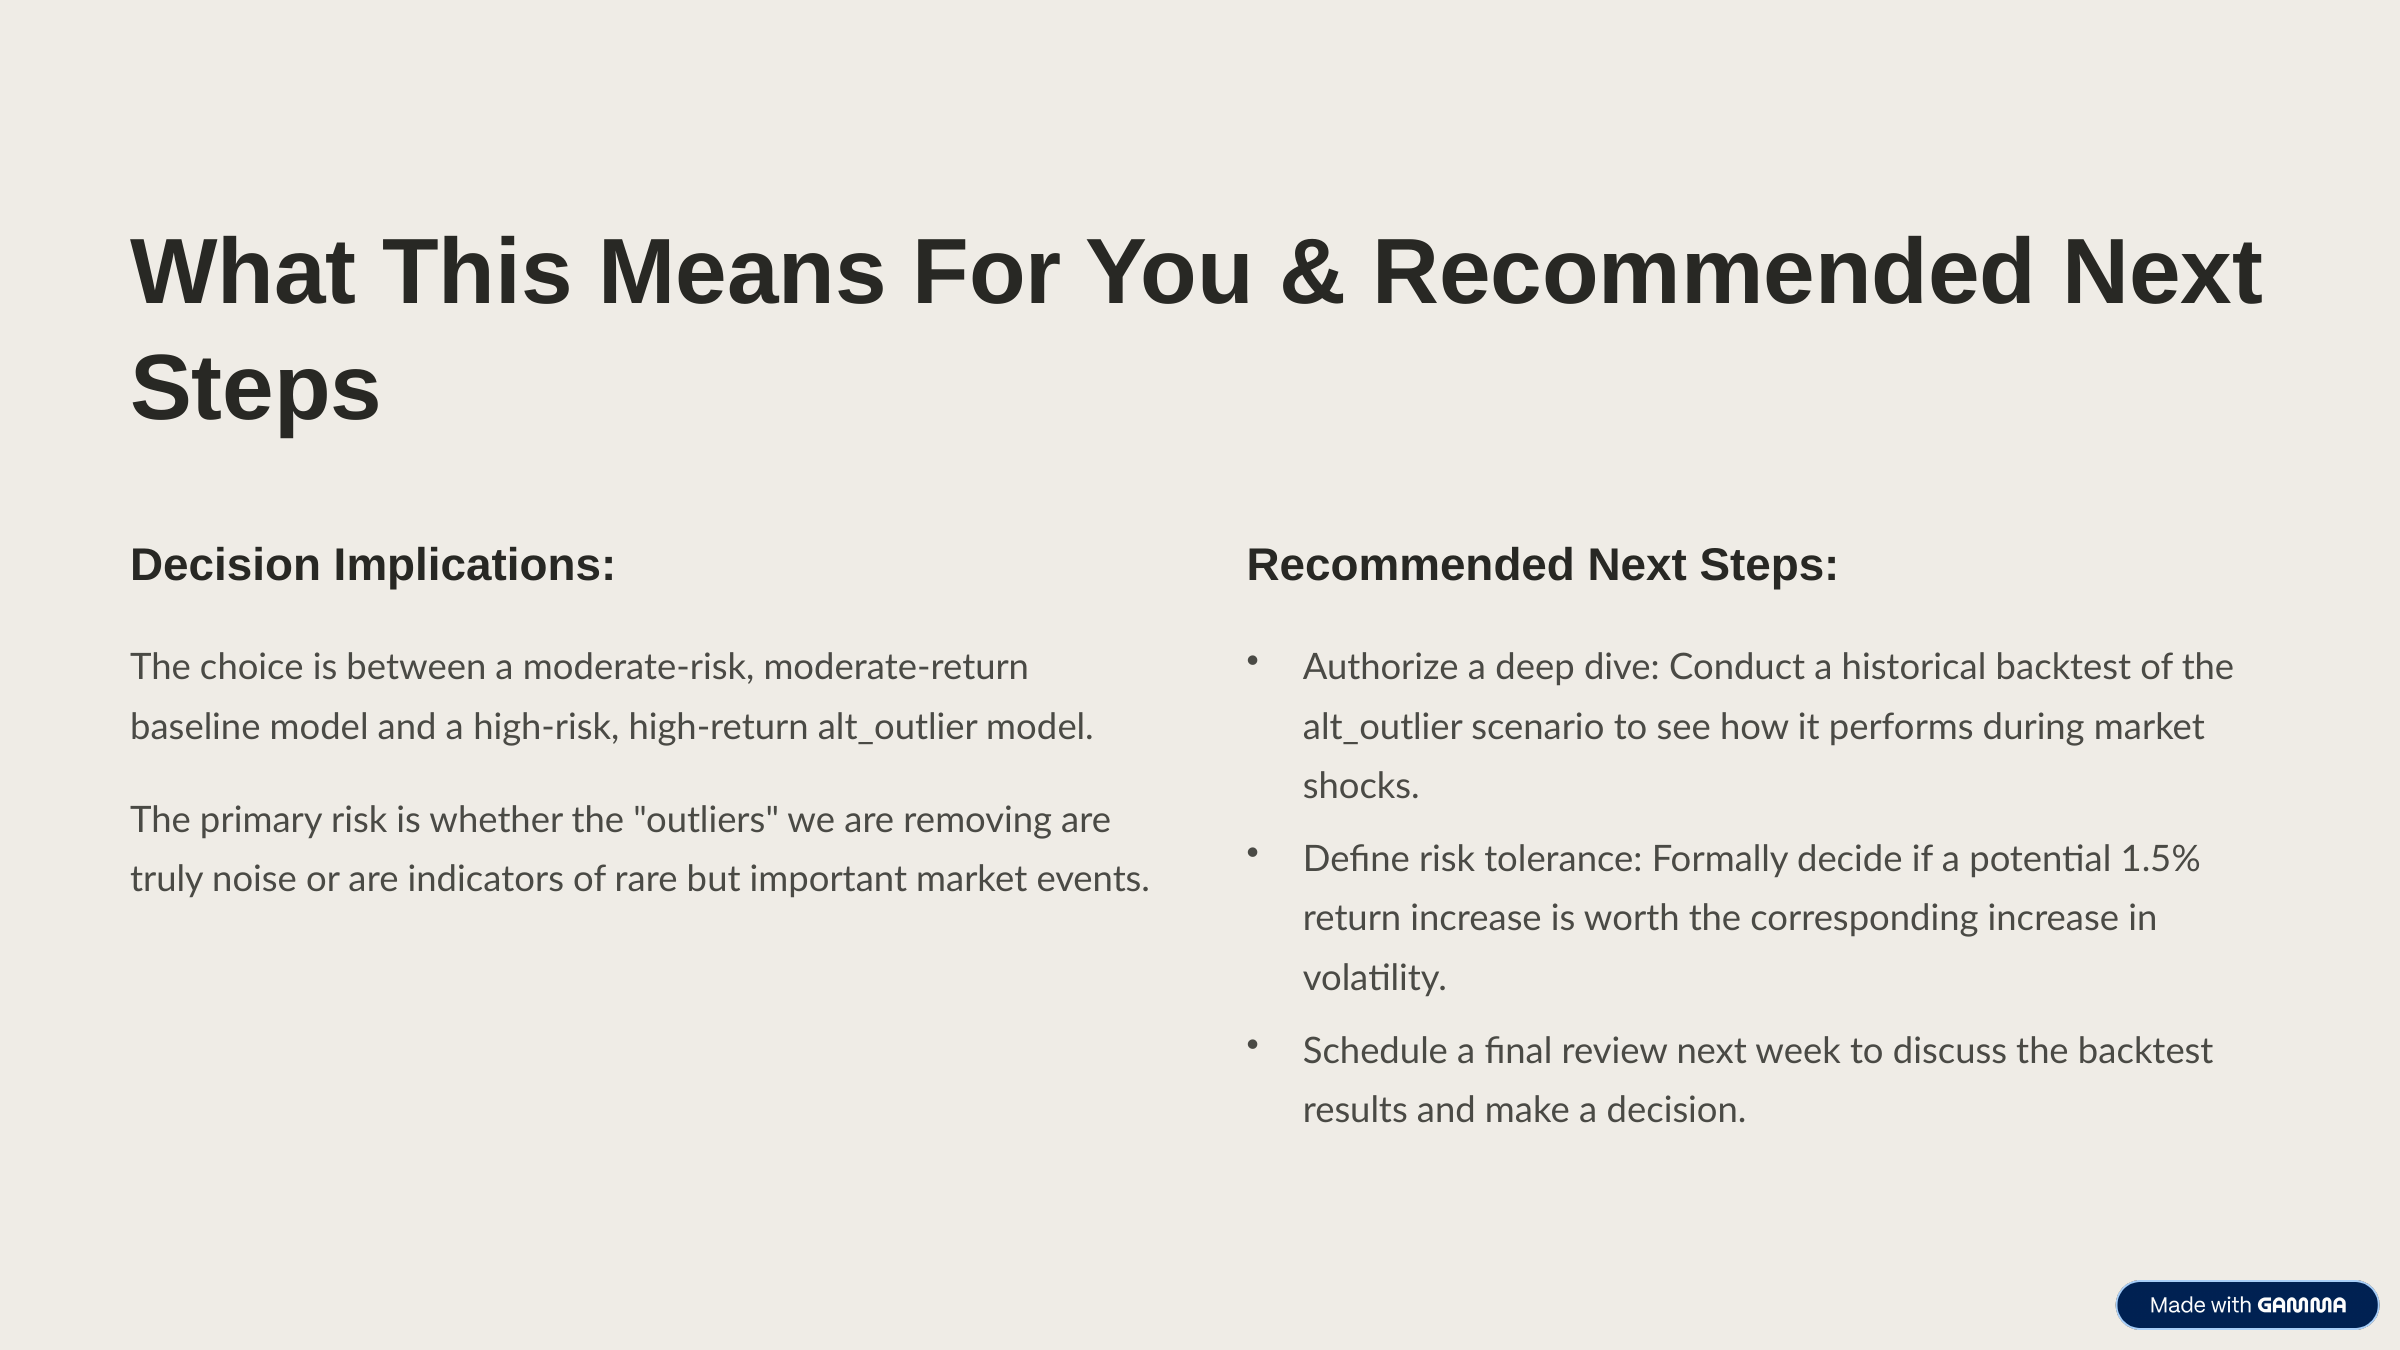

What This Means For You & Recommended Next Steps
Decision Implications:
Recommended Next Steps:
The choice is between a moderate-risk, moderate-return baseline model and a high-risk, high-return alt_outlier model.
Authorize a deep dive: Conduct a historical backtest of the alt_outlier scenario to see how it performs during market shocks.
The primary risk is whether the "outliers" we are removing are truly noise or are indicators of rare but important market events.
Define risk tolerance: Formally decide if a potential 1.5% return increase is worth the corresponding increase in volatility.
Schedule a final review next week to discuss the backtest results and make a decision.